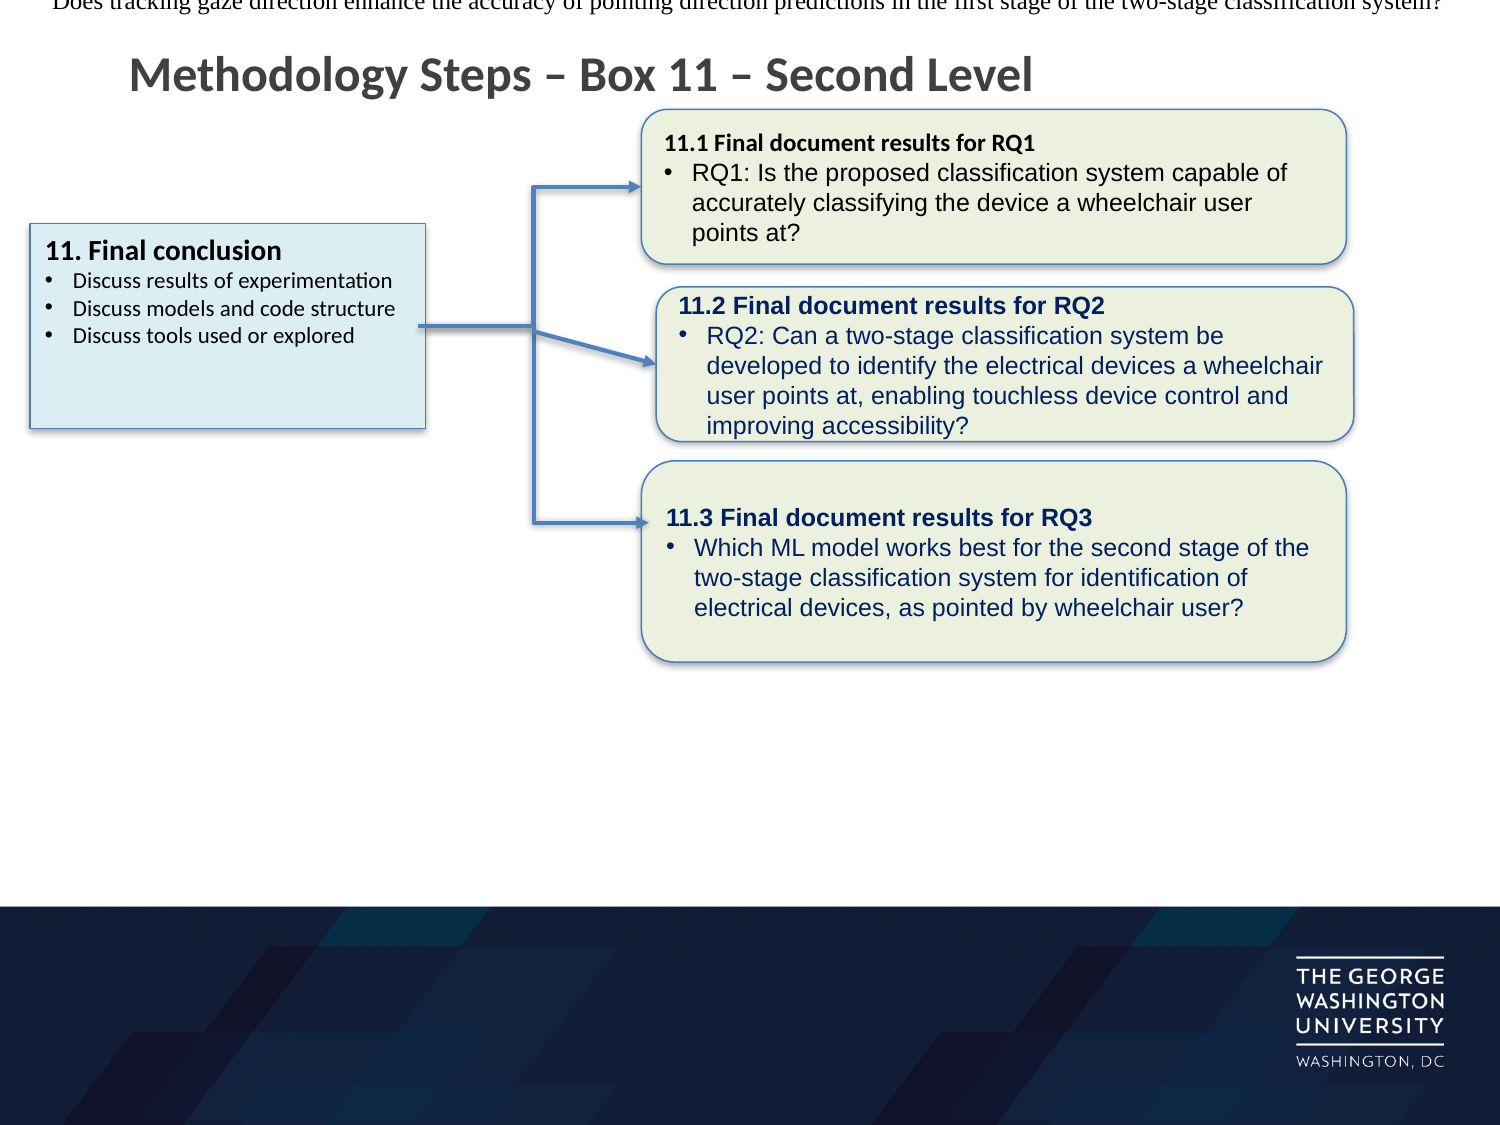

Does tracking gaze direction enhance the accuracy of pointing direction predictions in the first stage of the two-stage classification system?
Methodology Steps – Box 11 – Second Level
11.1 Final document results for RQ1
RQ1: Is the proposed classification system capable of accurately classifying the device a wheelchair user points at?
11. Final conclusion
Discuss results of experimentation
Discuss models and code structure
Discuss tools used or explored

11.2 Final document results for RQ2
RQ2: Can a two-stage classification system be developed to identify the electrical devices a wheelchair user points at, enabling touchless device control and improving accessibility?
11.3 Final document results for RQ3
Which ML model works best for the second stage of the two-stage classification system for identification of electrical devices, as pointed by wheelchair user?